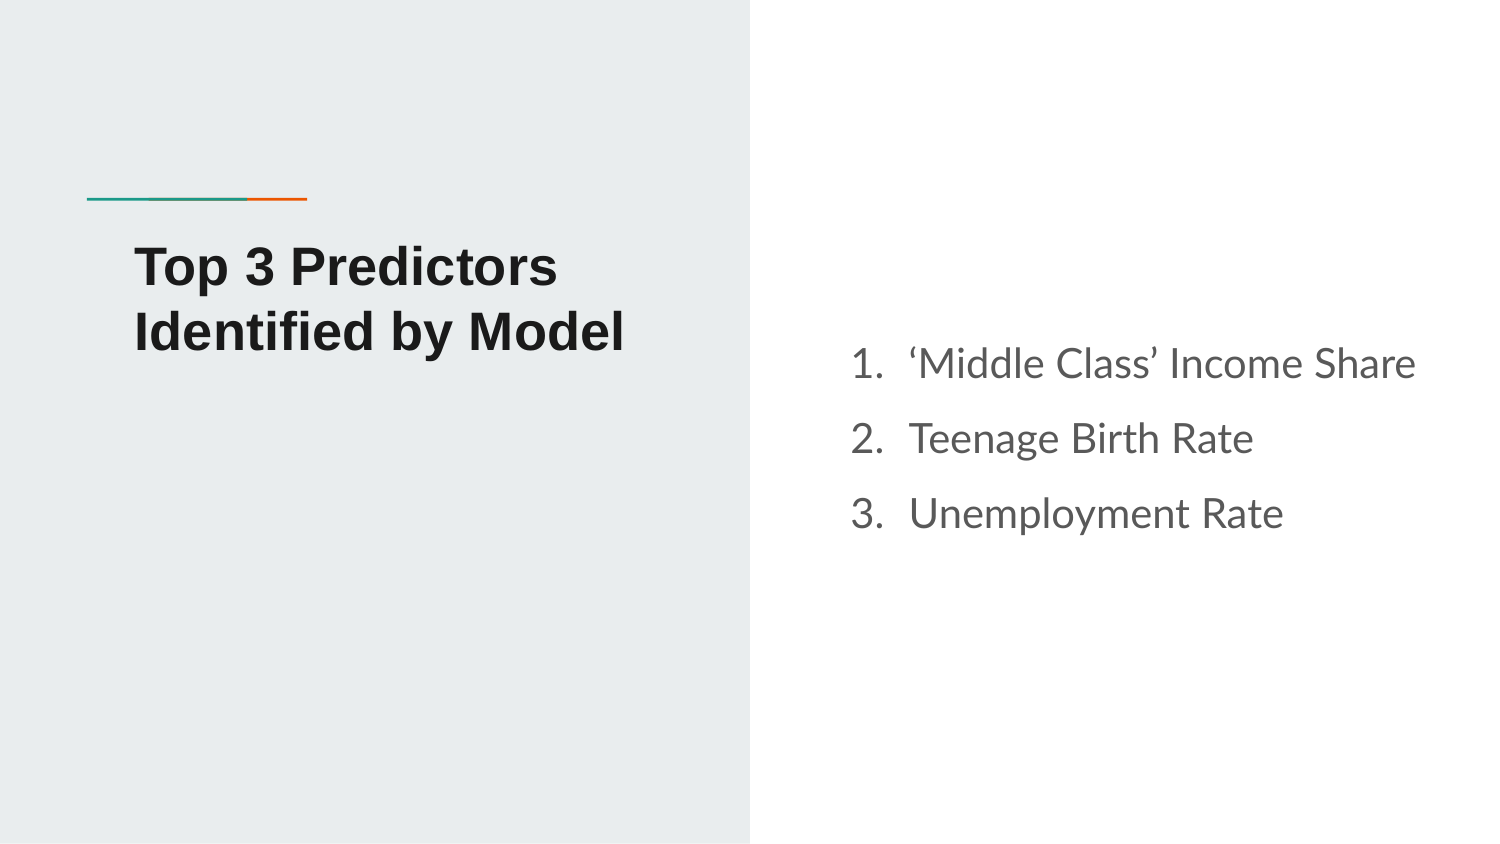

# Top 3 Predictors Identified by Model
‘Middle Class’ Income Share
Teenage Birth Rate
Unemployment Rate